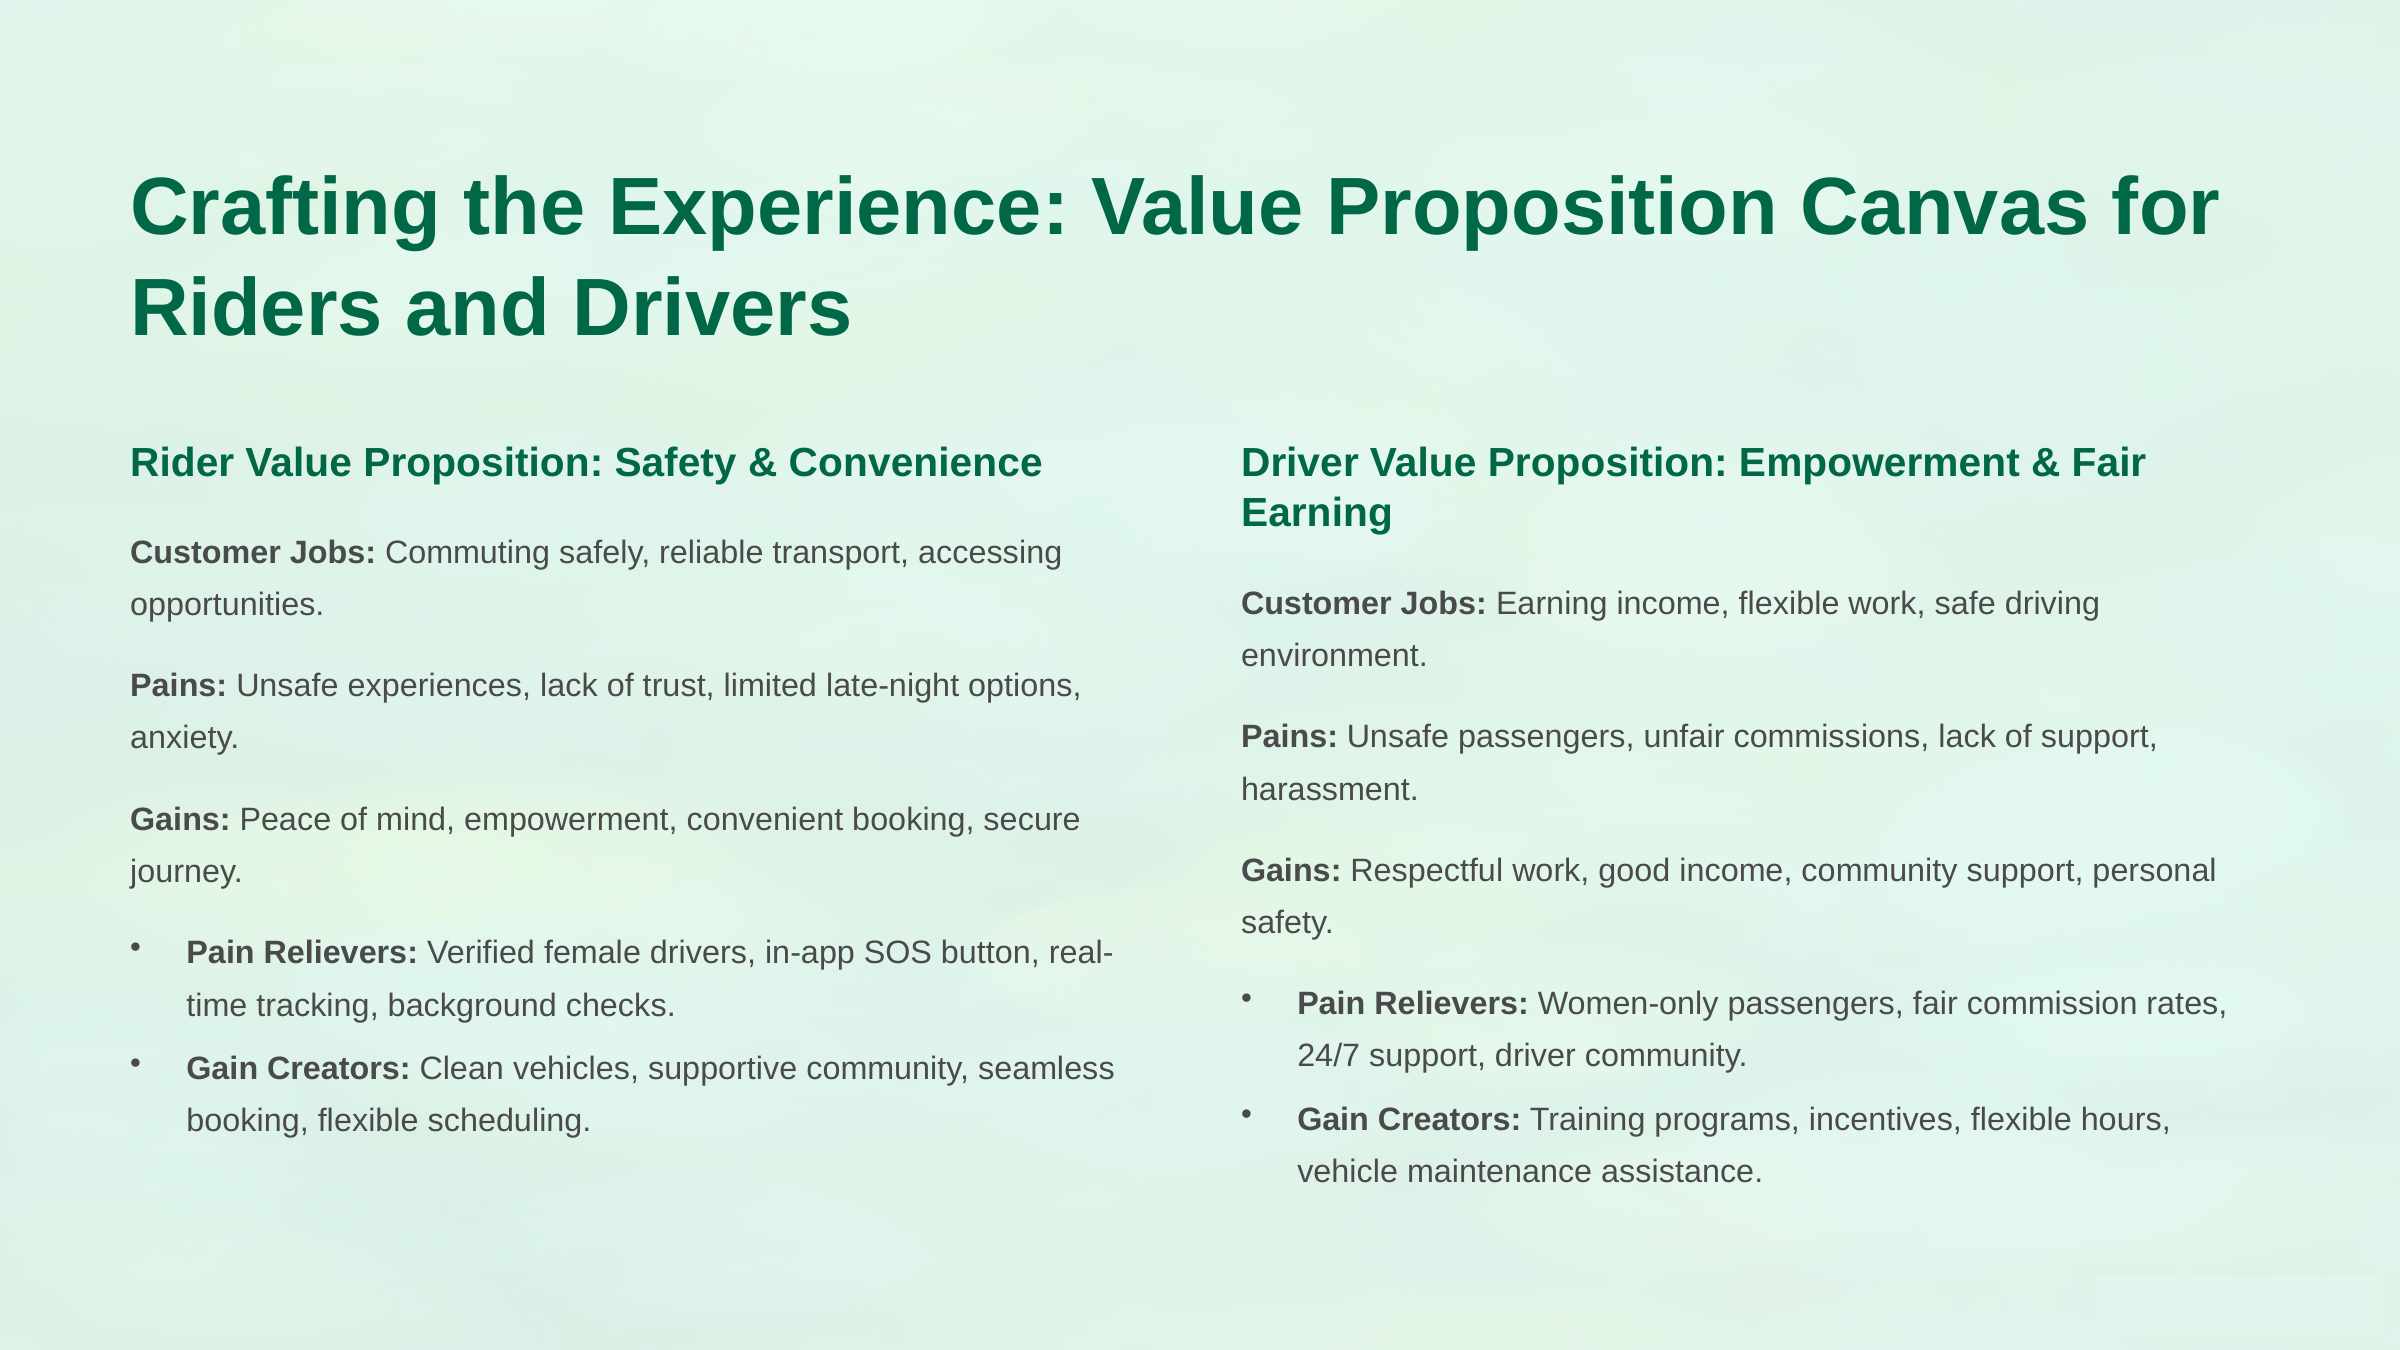

Crafting the Experience: Value Proposition Canvas for Riders and Drivers
Rider Value Proposition: Safety & Convenience
Driver Value Proposition: Empowerment & Fair Earning
Customer Jobs: Commuting safely, reliable transport, accessing opportunities.
Customer Jobs: Earning income, flexible work, safe driving environment.
Pains: Unsafe experiences, lack of trust, limited late-night options, anxiety.
Pains: Unsafe passengers, unfair commissions, lack of support, harassment.
Gains: Peace of mind, empowerment, convenient booking, secure journey.
Gains: Respectful work, good income, community support, personal safety.
Pain Relievers: Verified female drivers, in-app SOS button, real-time tracking, background checks.
Pain Relievers: Women-only passengers, fair commission rates, 24/7 support, driver community.
Gain Creators: Clean vehicles, supportive community, seamless booking, flexible scheduling.
Gain Creators: Training programs, incentives, flexible hours, vehicle maintenance assistance.